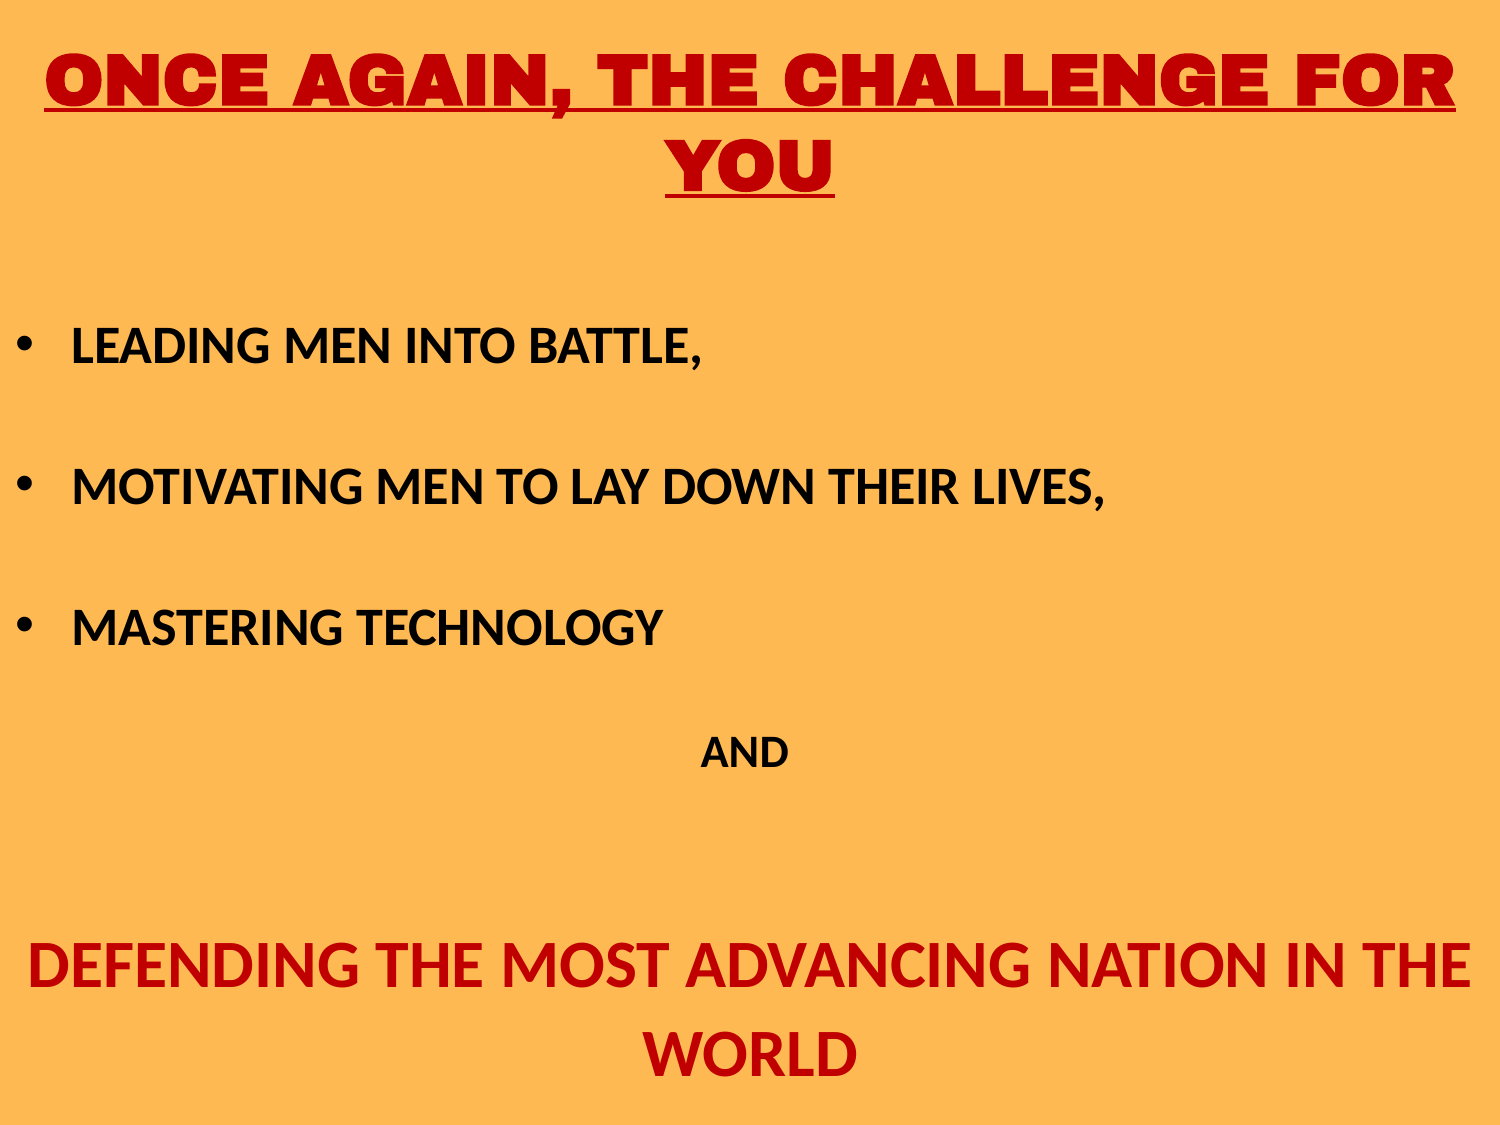

# ONCE AGAIN, THE CHALLENGE FOR YOU
LEADING MEN INTO BATTLE,
MOTIVATING MEN TO LAY DOWN THEIR LIVES,
MASTERING TECHNOLOGY
AND

DEFENDING THE MOST ADVANCING NATION IN THE WORLD